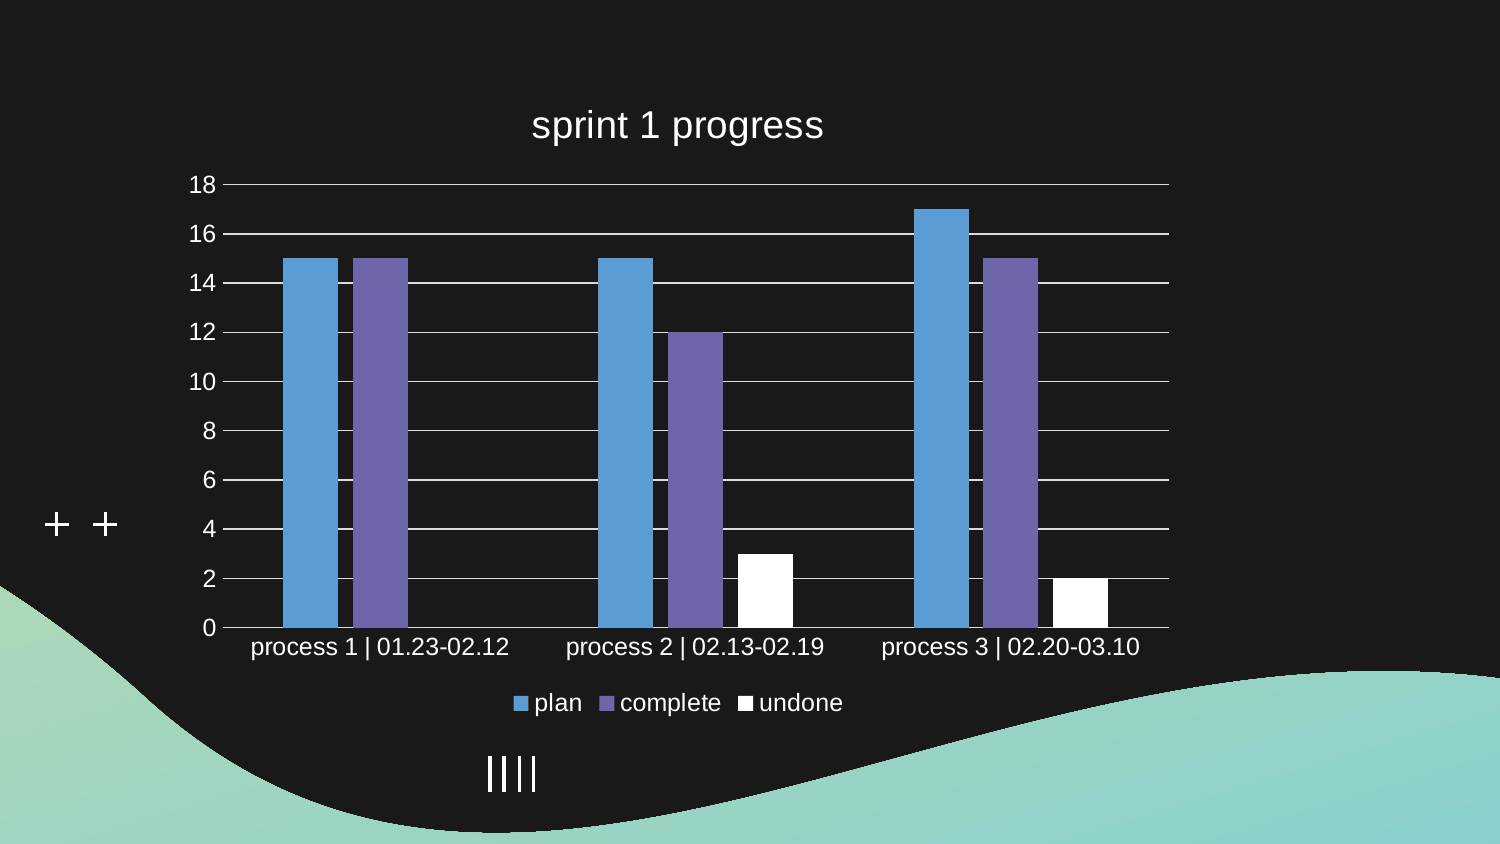

### Chart: sprint 1 progress

| Category | plan | complete | undone |
|---|---|---|---|
| process 1 | 01.23-02.12 | 15.0 | 15.0 | 0.0 |
| process 2 | 02.13-02.19 | 15.0 | 12.0 | 3.0 |
| process 3 | 02.20-03.10 | 17.0 | 15.0 | 2.0 |